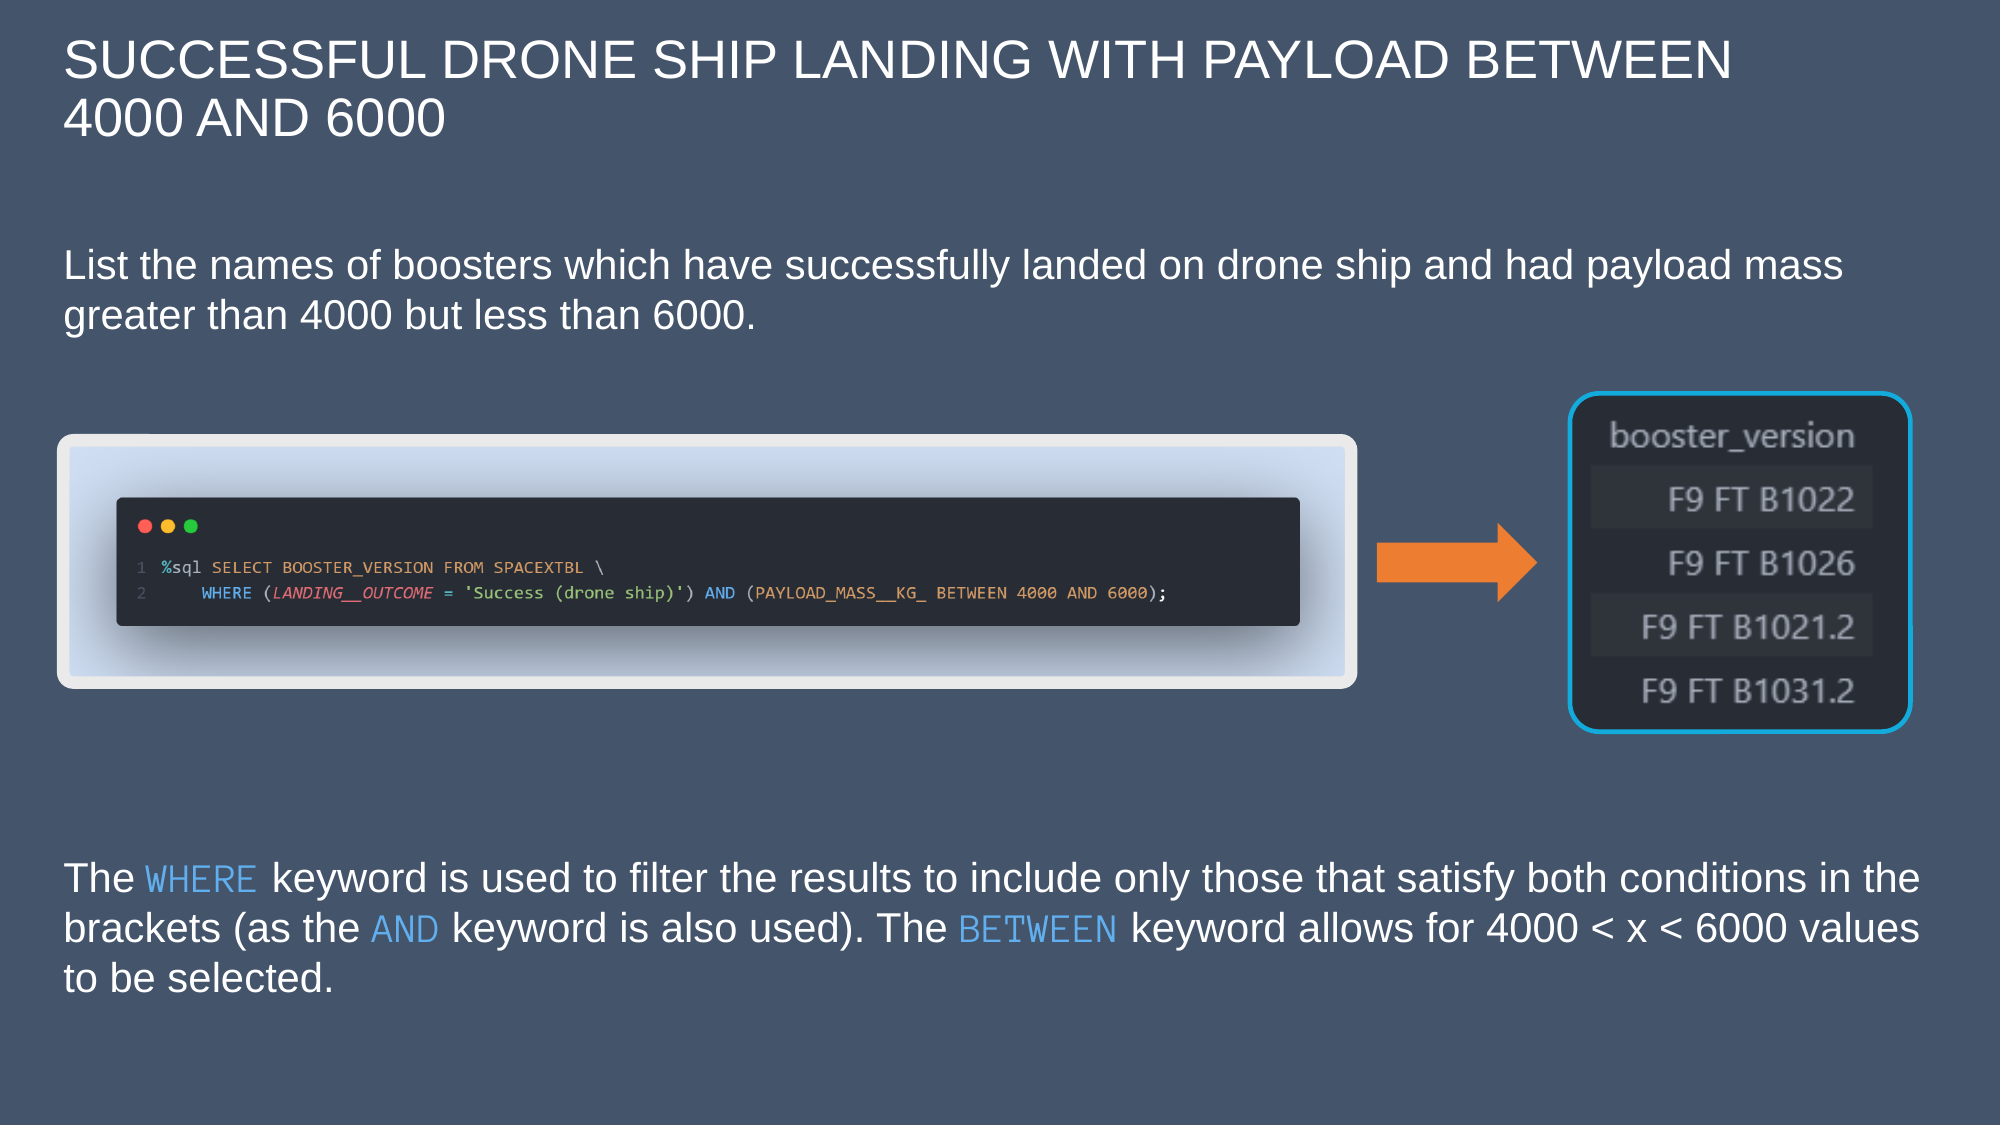

Successful Drone Ship Landing with Payload between 4000 and 6000
List the names of boosters which have successfully landed on drone ship and had payload mass greater than 4000 but less than 6000.

The WHERE keyword is used to filter the results to include only those that satisfy both conditions in the brackets (as the AND keyword is also used). The BETWEEN keyword allows for 4000 < x < 6000 values to be selected.